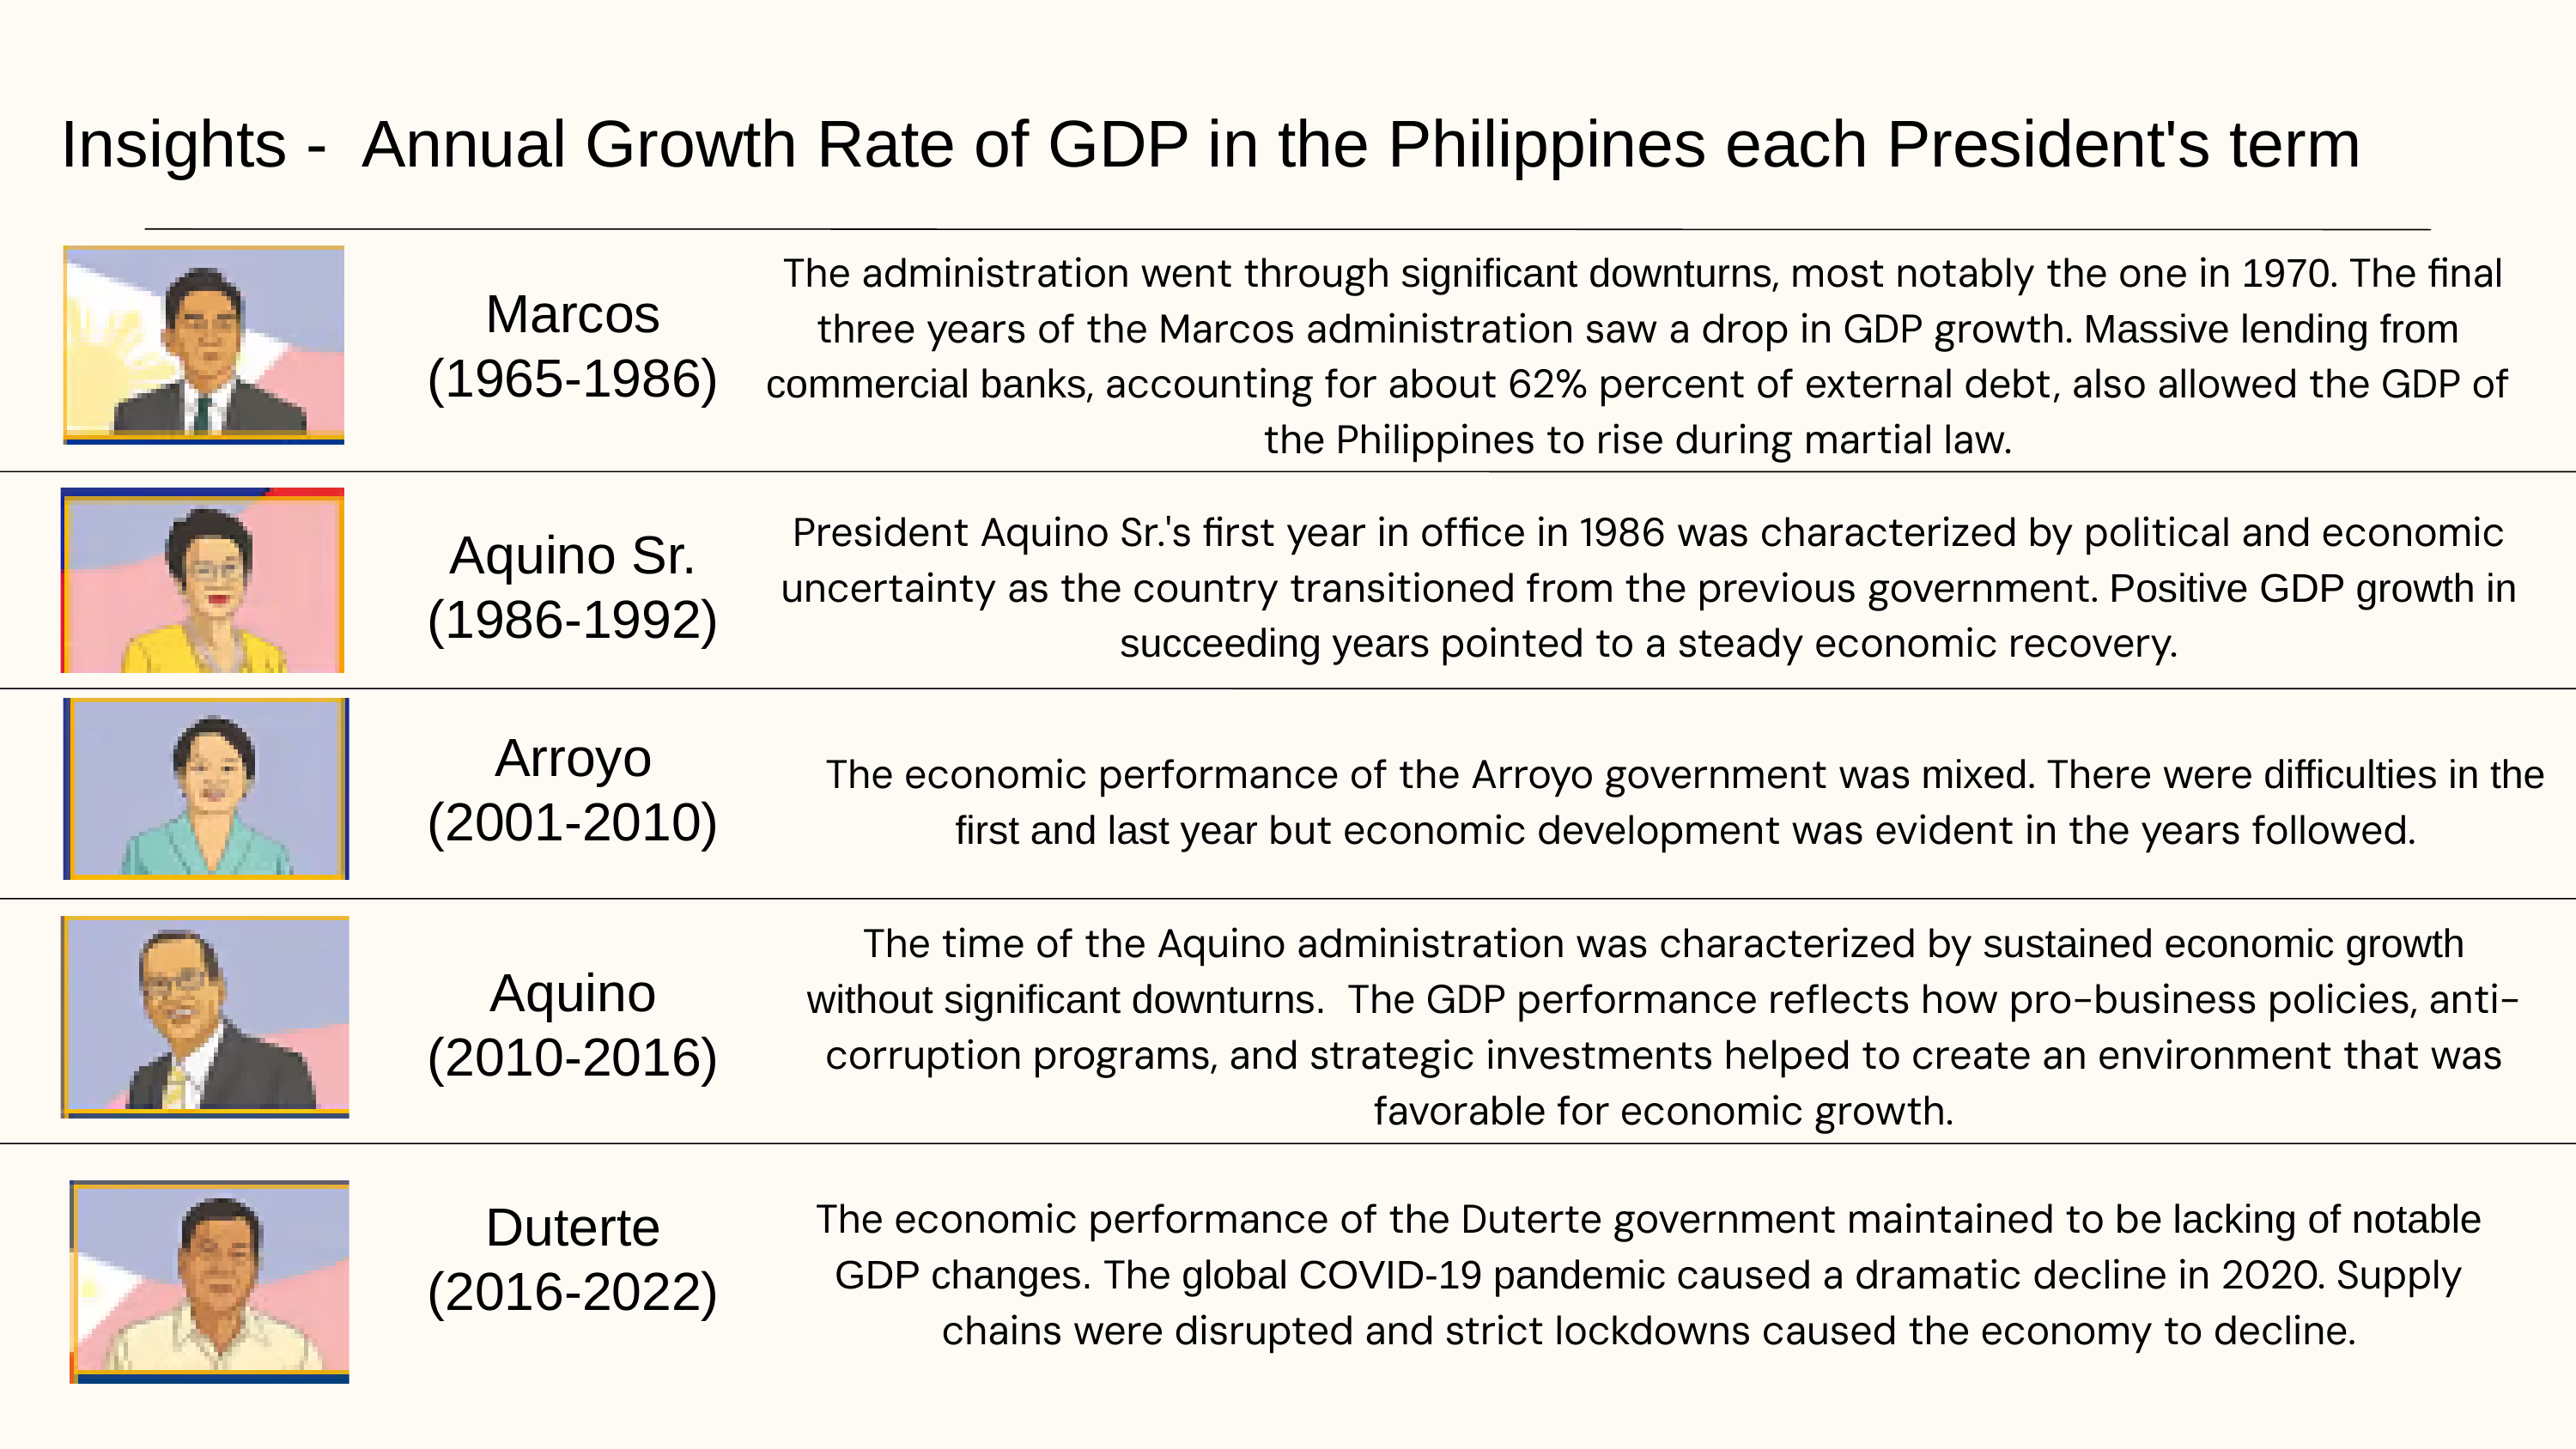

Insights -  Annual Growth Rate of GDP in the Philippines each President's term

 The administration went through significant downturns, most notably the one in 1970. The final three years of the Marcos administration saw a drop in GDP growth. Massive lending from commercial banks, accounting for about 62% percent of external debt, also allowed the GDP of the Philippines to rise during martial law.

Marcos
(1965-1986)

President Aquino Sr.'s first year in office in 1986 was characterized by political and economic uncertainty as the country transitioned from the previous government. Positive GDP growth in succeeding years pointed to a steady economic recovery.
Aquino Sr.
(1986-1992)

Arroyo
(2001-2010)
The economic performance of the Arroyo government was mixed. There were difficulties in the first and last year but economic development was evident in the years followed.

The time of the Aquino administration was characterized by sustained economic growth without significant downturns.  The GDP performance reflects how pro-business policies, anti-corruption programs, and strategic investments helped to create an environment that was favorable for economic growth.

Aquino
(2010-2016)

The economic performance of the Duterte government maintained to be lacking of notable GDP changes. The global COVID-19 pandemic caused a dramatic decline in 2020. Supply chains were disrupted and strict lockdowns caused the economy to decline.
Duterte
(2016-2022)